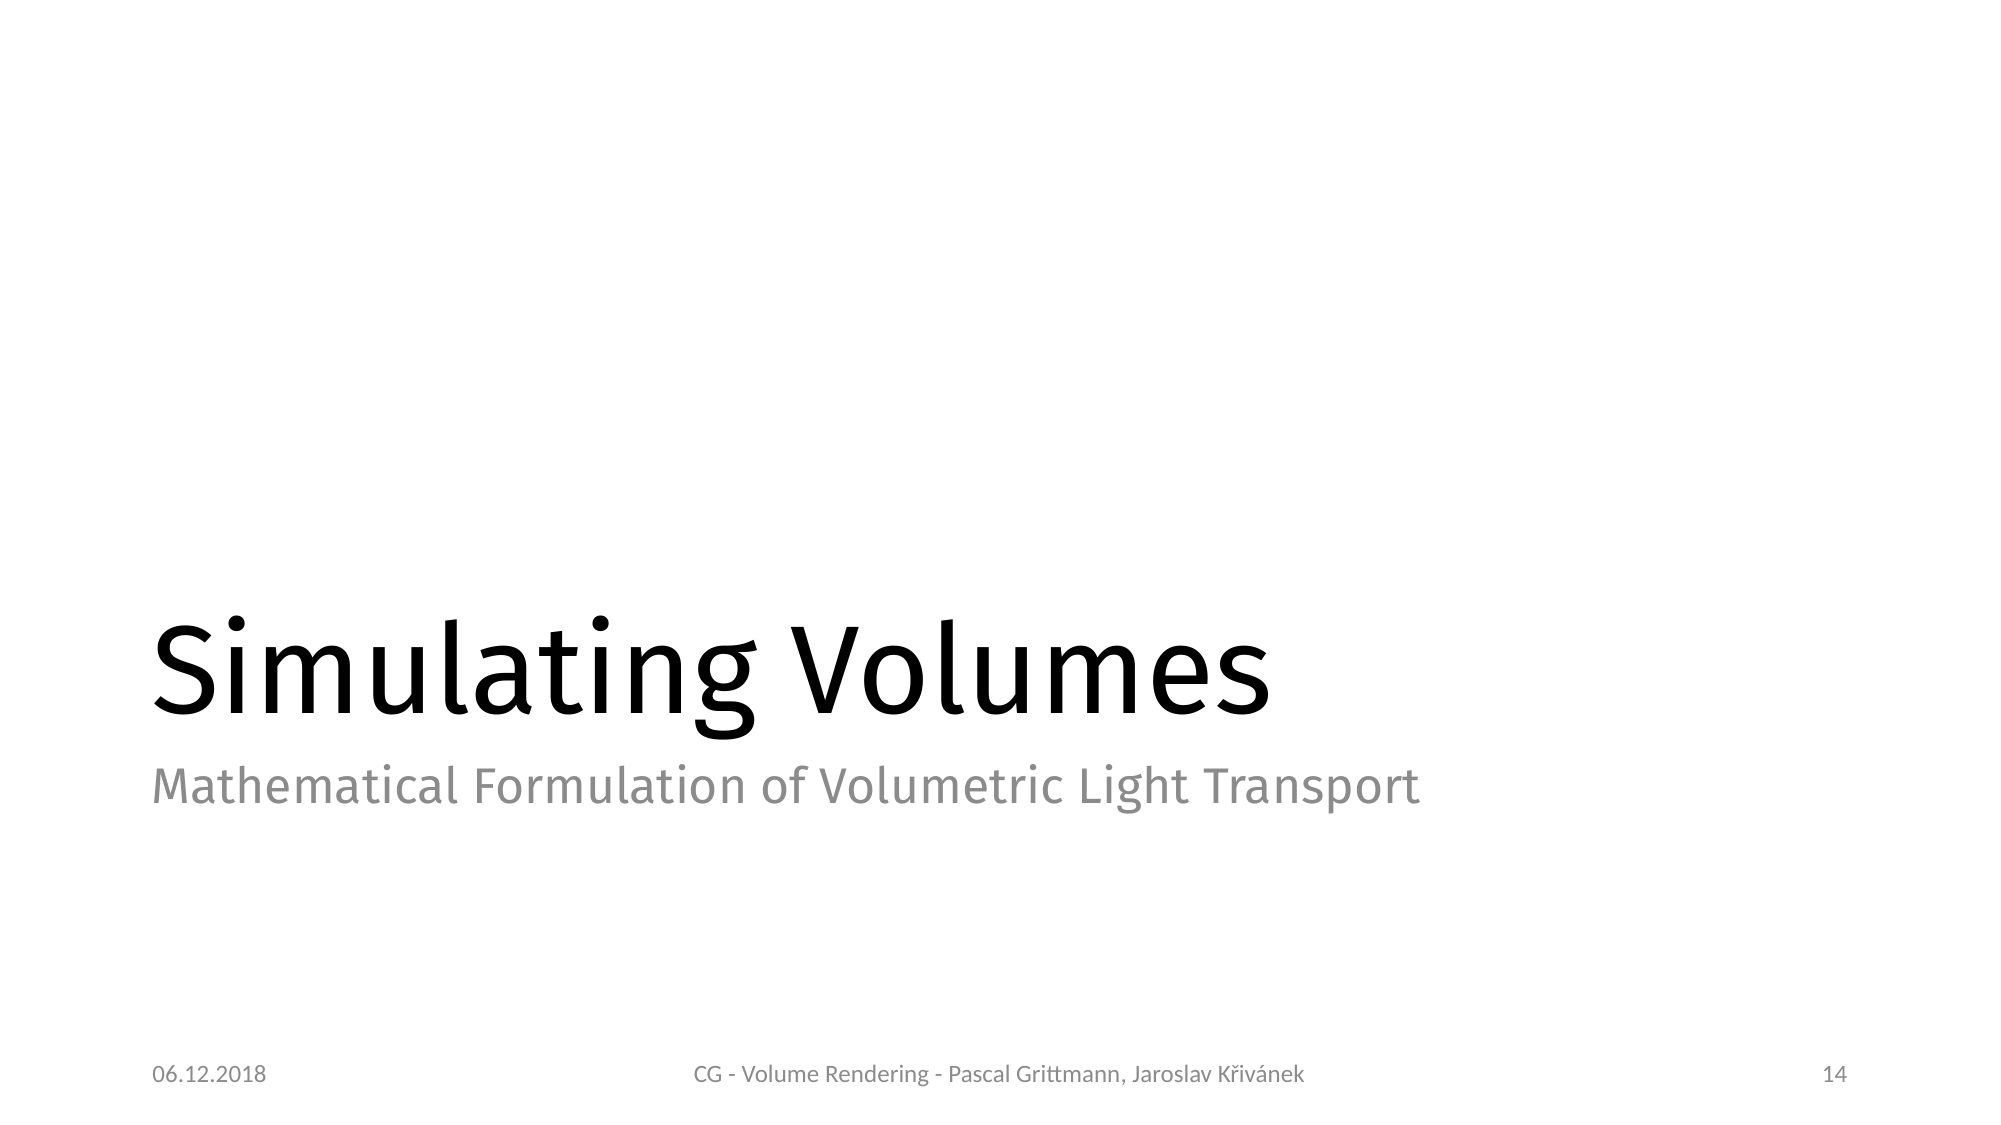

# Simulating Volumes
Mathematical Formulation of Volumetric Light Transport
06.12.2018
CG - Volume Rendering - Pascal Grittmann, Jaroslav Křivánek
14